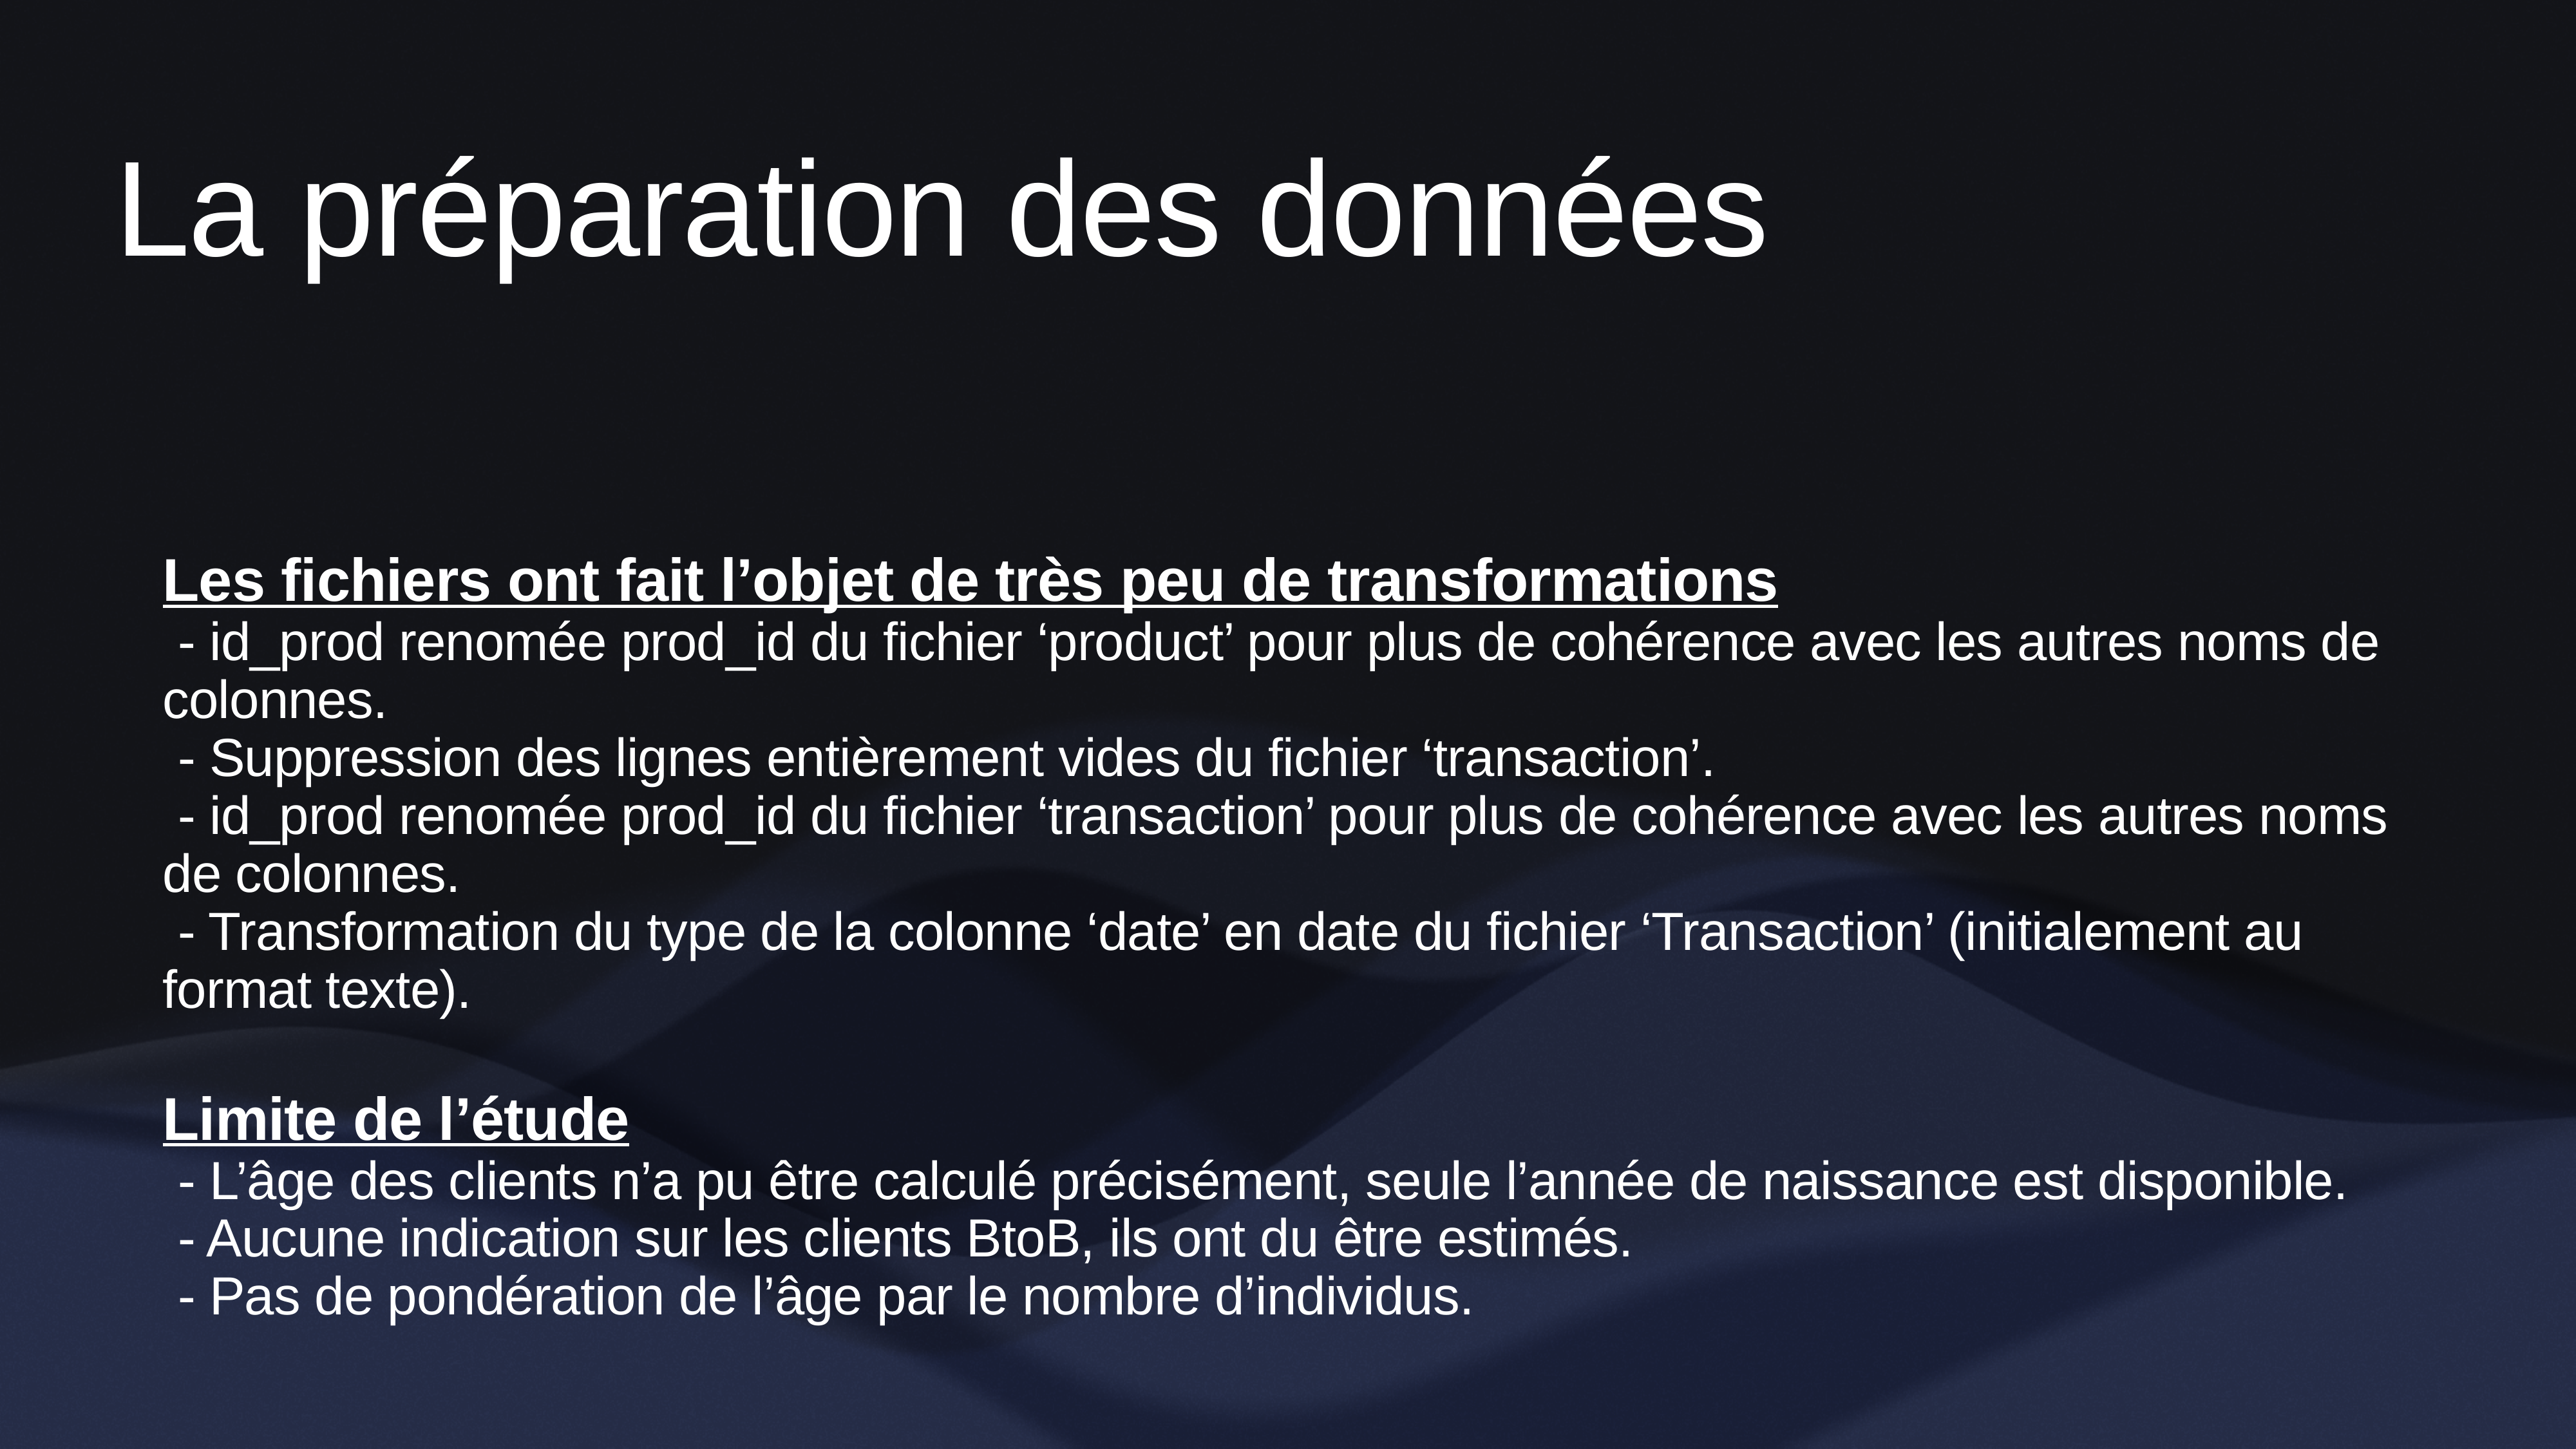

# La préparation des données
Les fichiers ont fait l’objet de très peu de transformations
 - id_prod renomée prod_id du fichier ‘product’ pour plus de cohérence avec les autres noms de colonnes.
 - Suppression des lignes entièrement vides du fichier ‘transaction’.
 - id_prod renomée prod_id du fichier ‘transaction’ pour plus de cohérence avec les autres noms de colonnes.
 - Transformation du type de la colonne ‘date’ en date du fichier ‘Transaction’ (initialement au format texte).
Limite de l’étude
 - L’âge des clients n’a pu être calculé précisément, seule l’année de naissance est disponible.
 - Aucune indication sur les clients BtoB, ils ont du être estimés.
 - Pas de pondération de l’âge par le nombre d’individus.
3